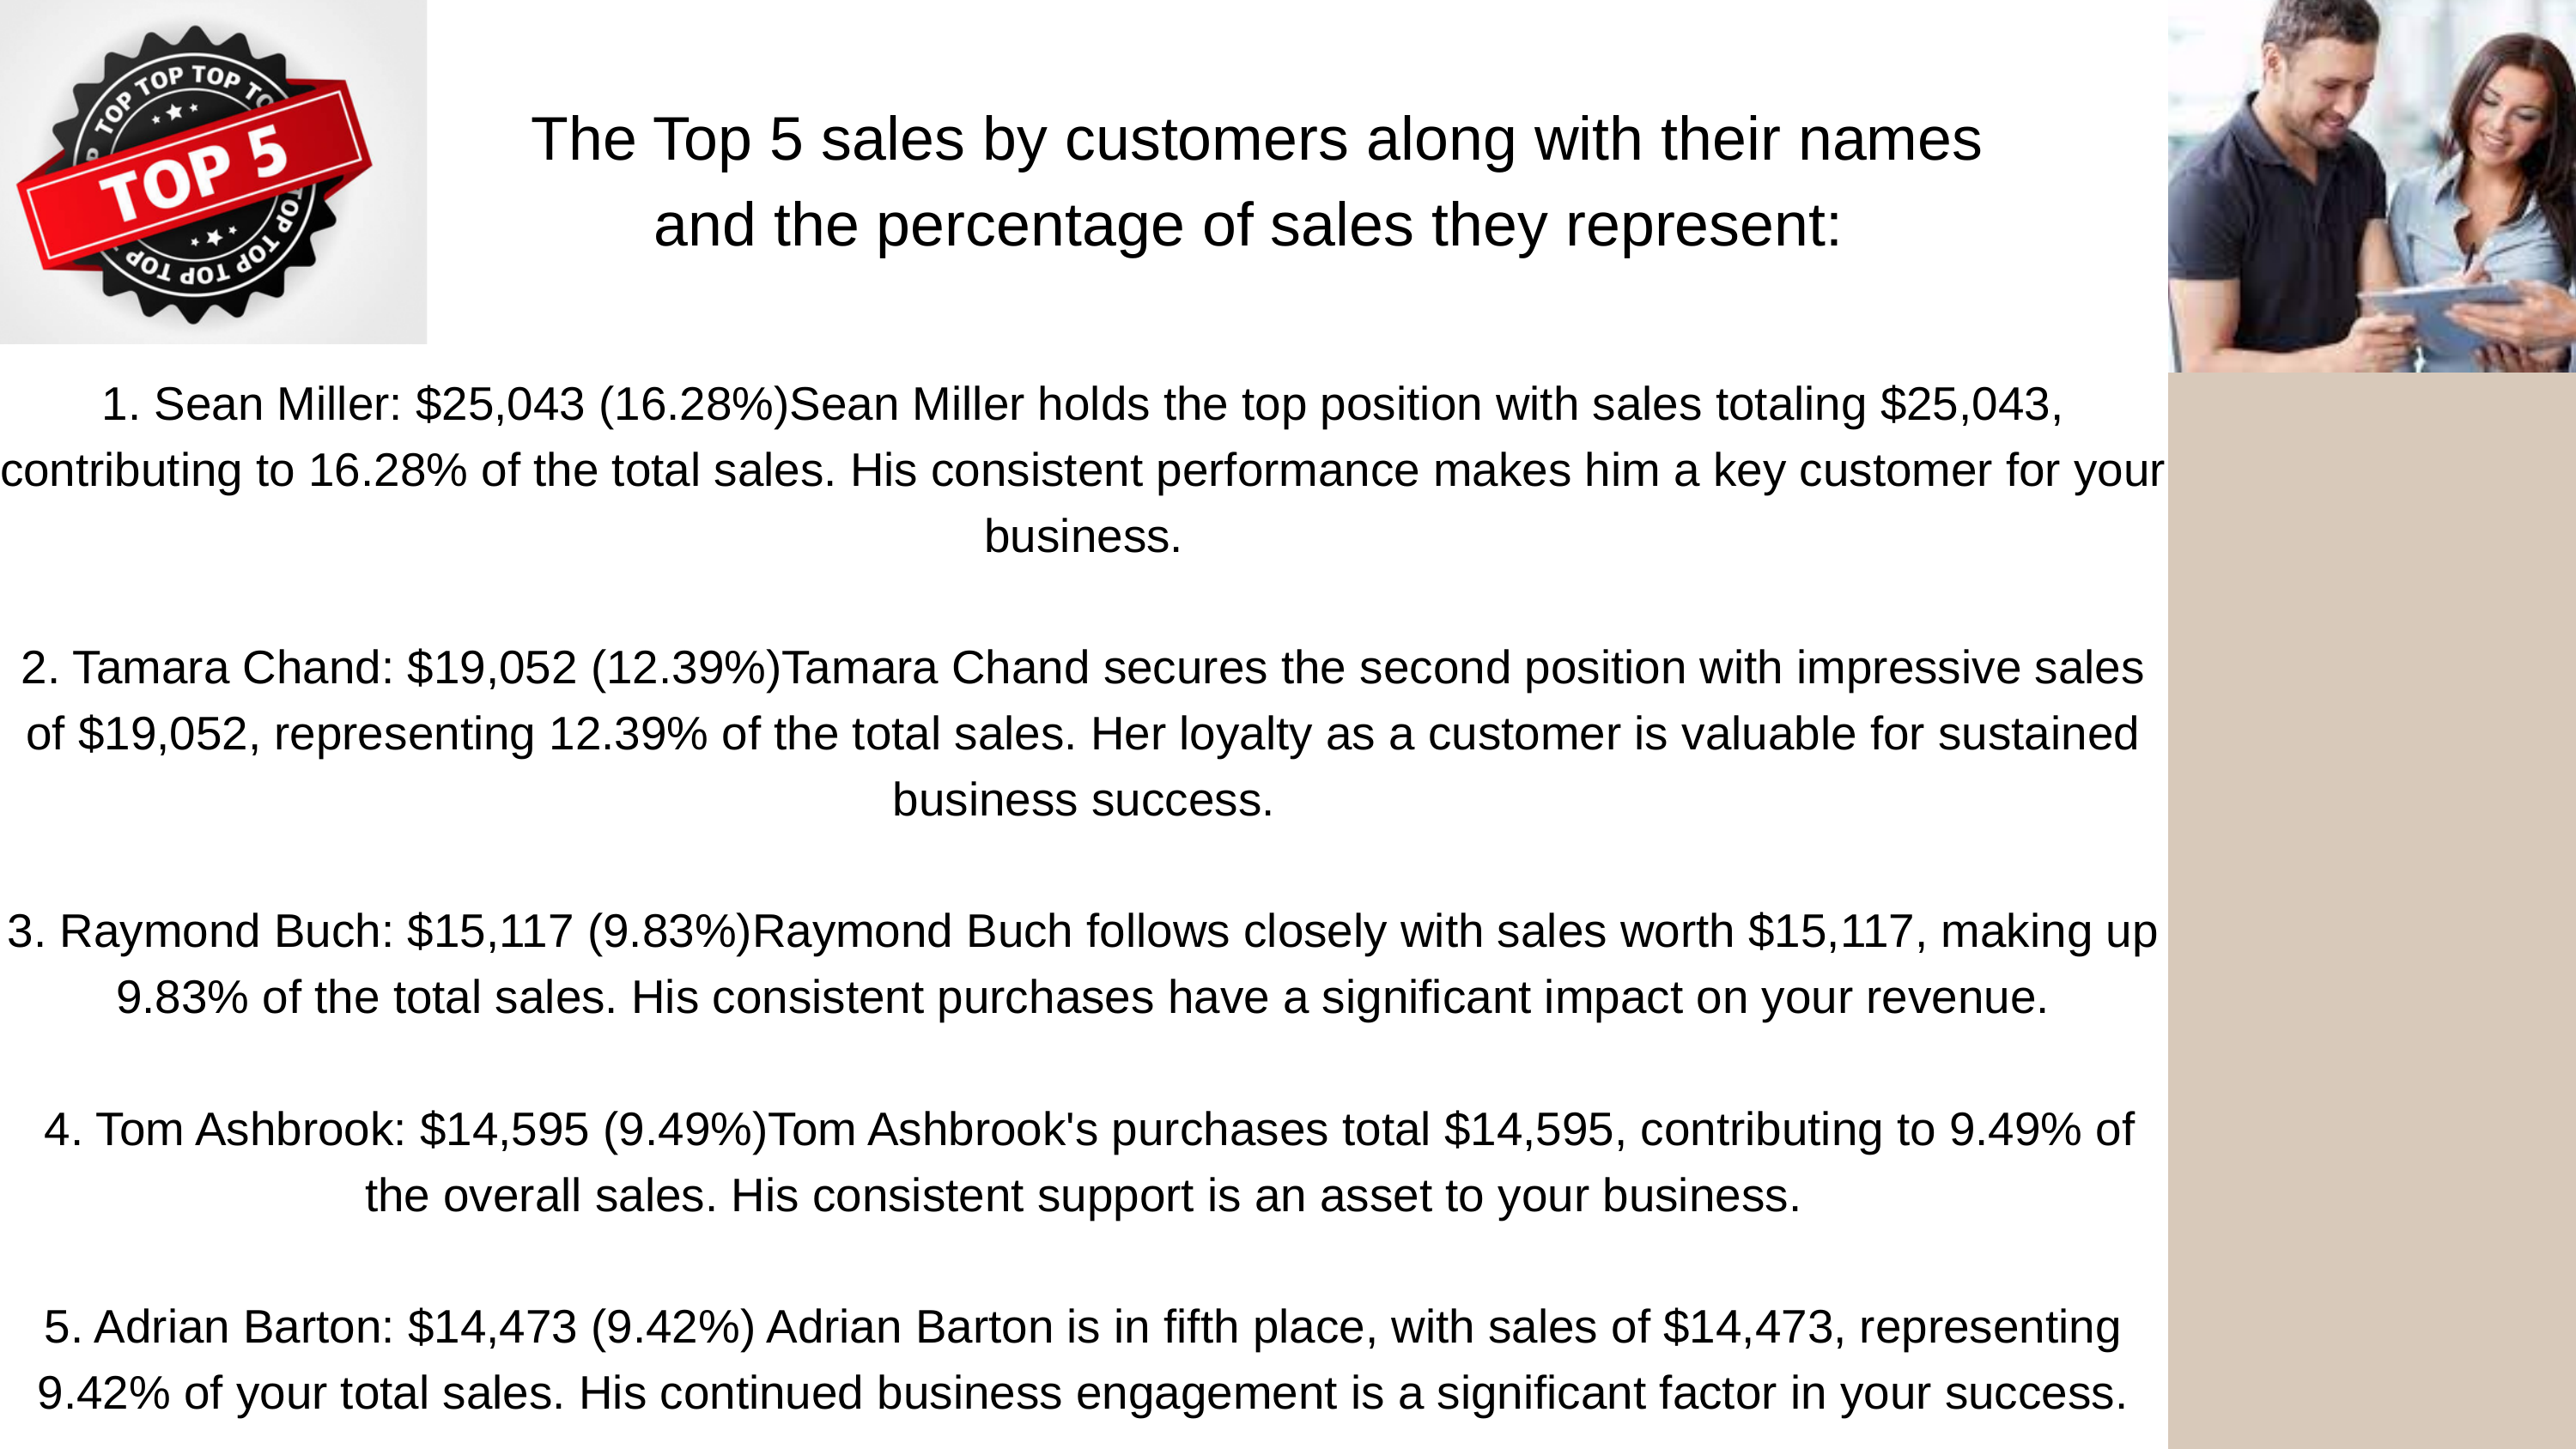

The Top 5 sales by customers along with their names and the percentage of sales they represent:
1. Sean Miller: $25,043 (16.28%)Sean Miller holds the top position with sales totaling $25,043, contributing to 16.28% of the total sales. His consistent performance makes him a key customer for your business.

2. Tamara Chand: $19,052 (12.39%)Tamara Chand secures the second position with impressive sales of $19,052, representing 12.39% of the total sales. Her loyalty as a customer is valuable for sustained business success.

3. Raymond Buch: $15,117 (9.83%)Raymond Buch follows closely with sales worth $15,117, making up 9.83% of the total sales. His consistent purchases have a significant impact on your revenue.

 4. Tom Ashbrook: $14,595 (9.49%)Tom Ashbrook's purchases total $14,595, contributing to 9.49% of the overall sales. His consistent support is an asset to your business.

5. Adrian Barton: $14,473 (9.42%) Adrian Barton is in fifth place, with sales of $14,473, representing 9.42% of your total sales. His continued business engagement is a significant factor in your success.